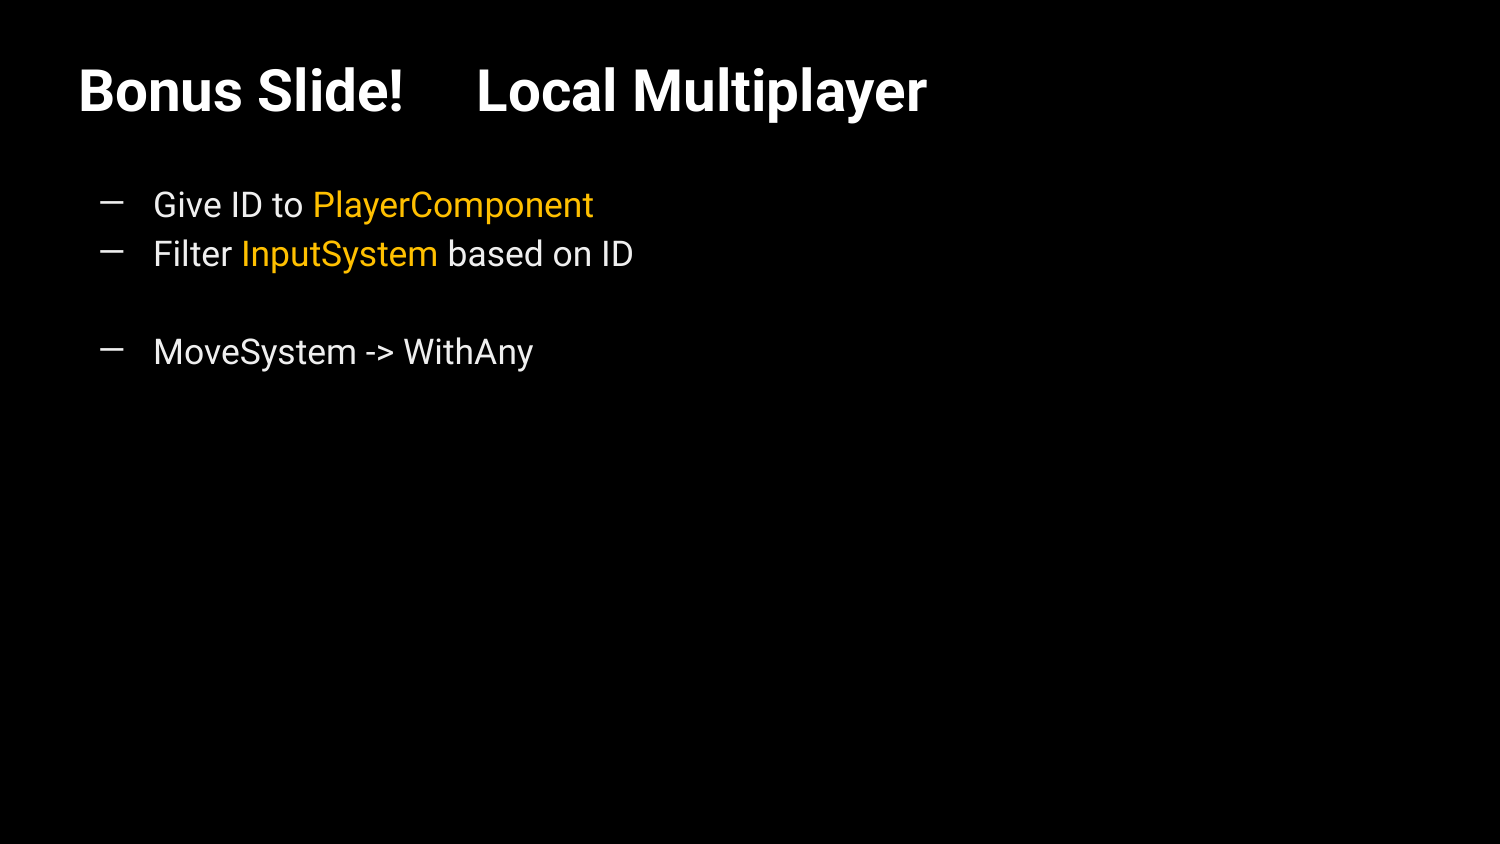

# Bonus Slide!     Local Multiplayer
Give ID to PlayerComponent
Filter InputSystem based on ID

MoveSystem -> WithAny